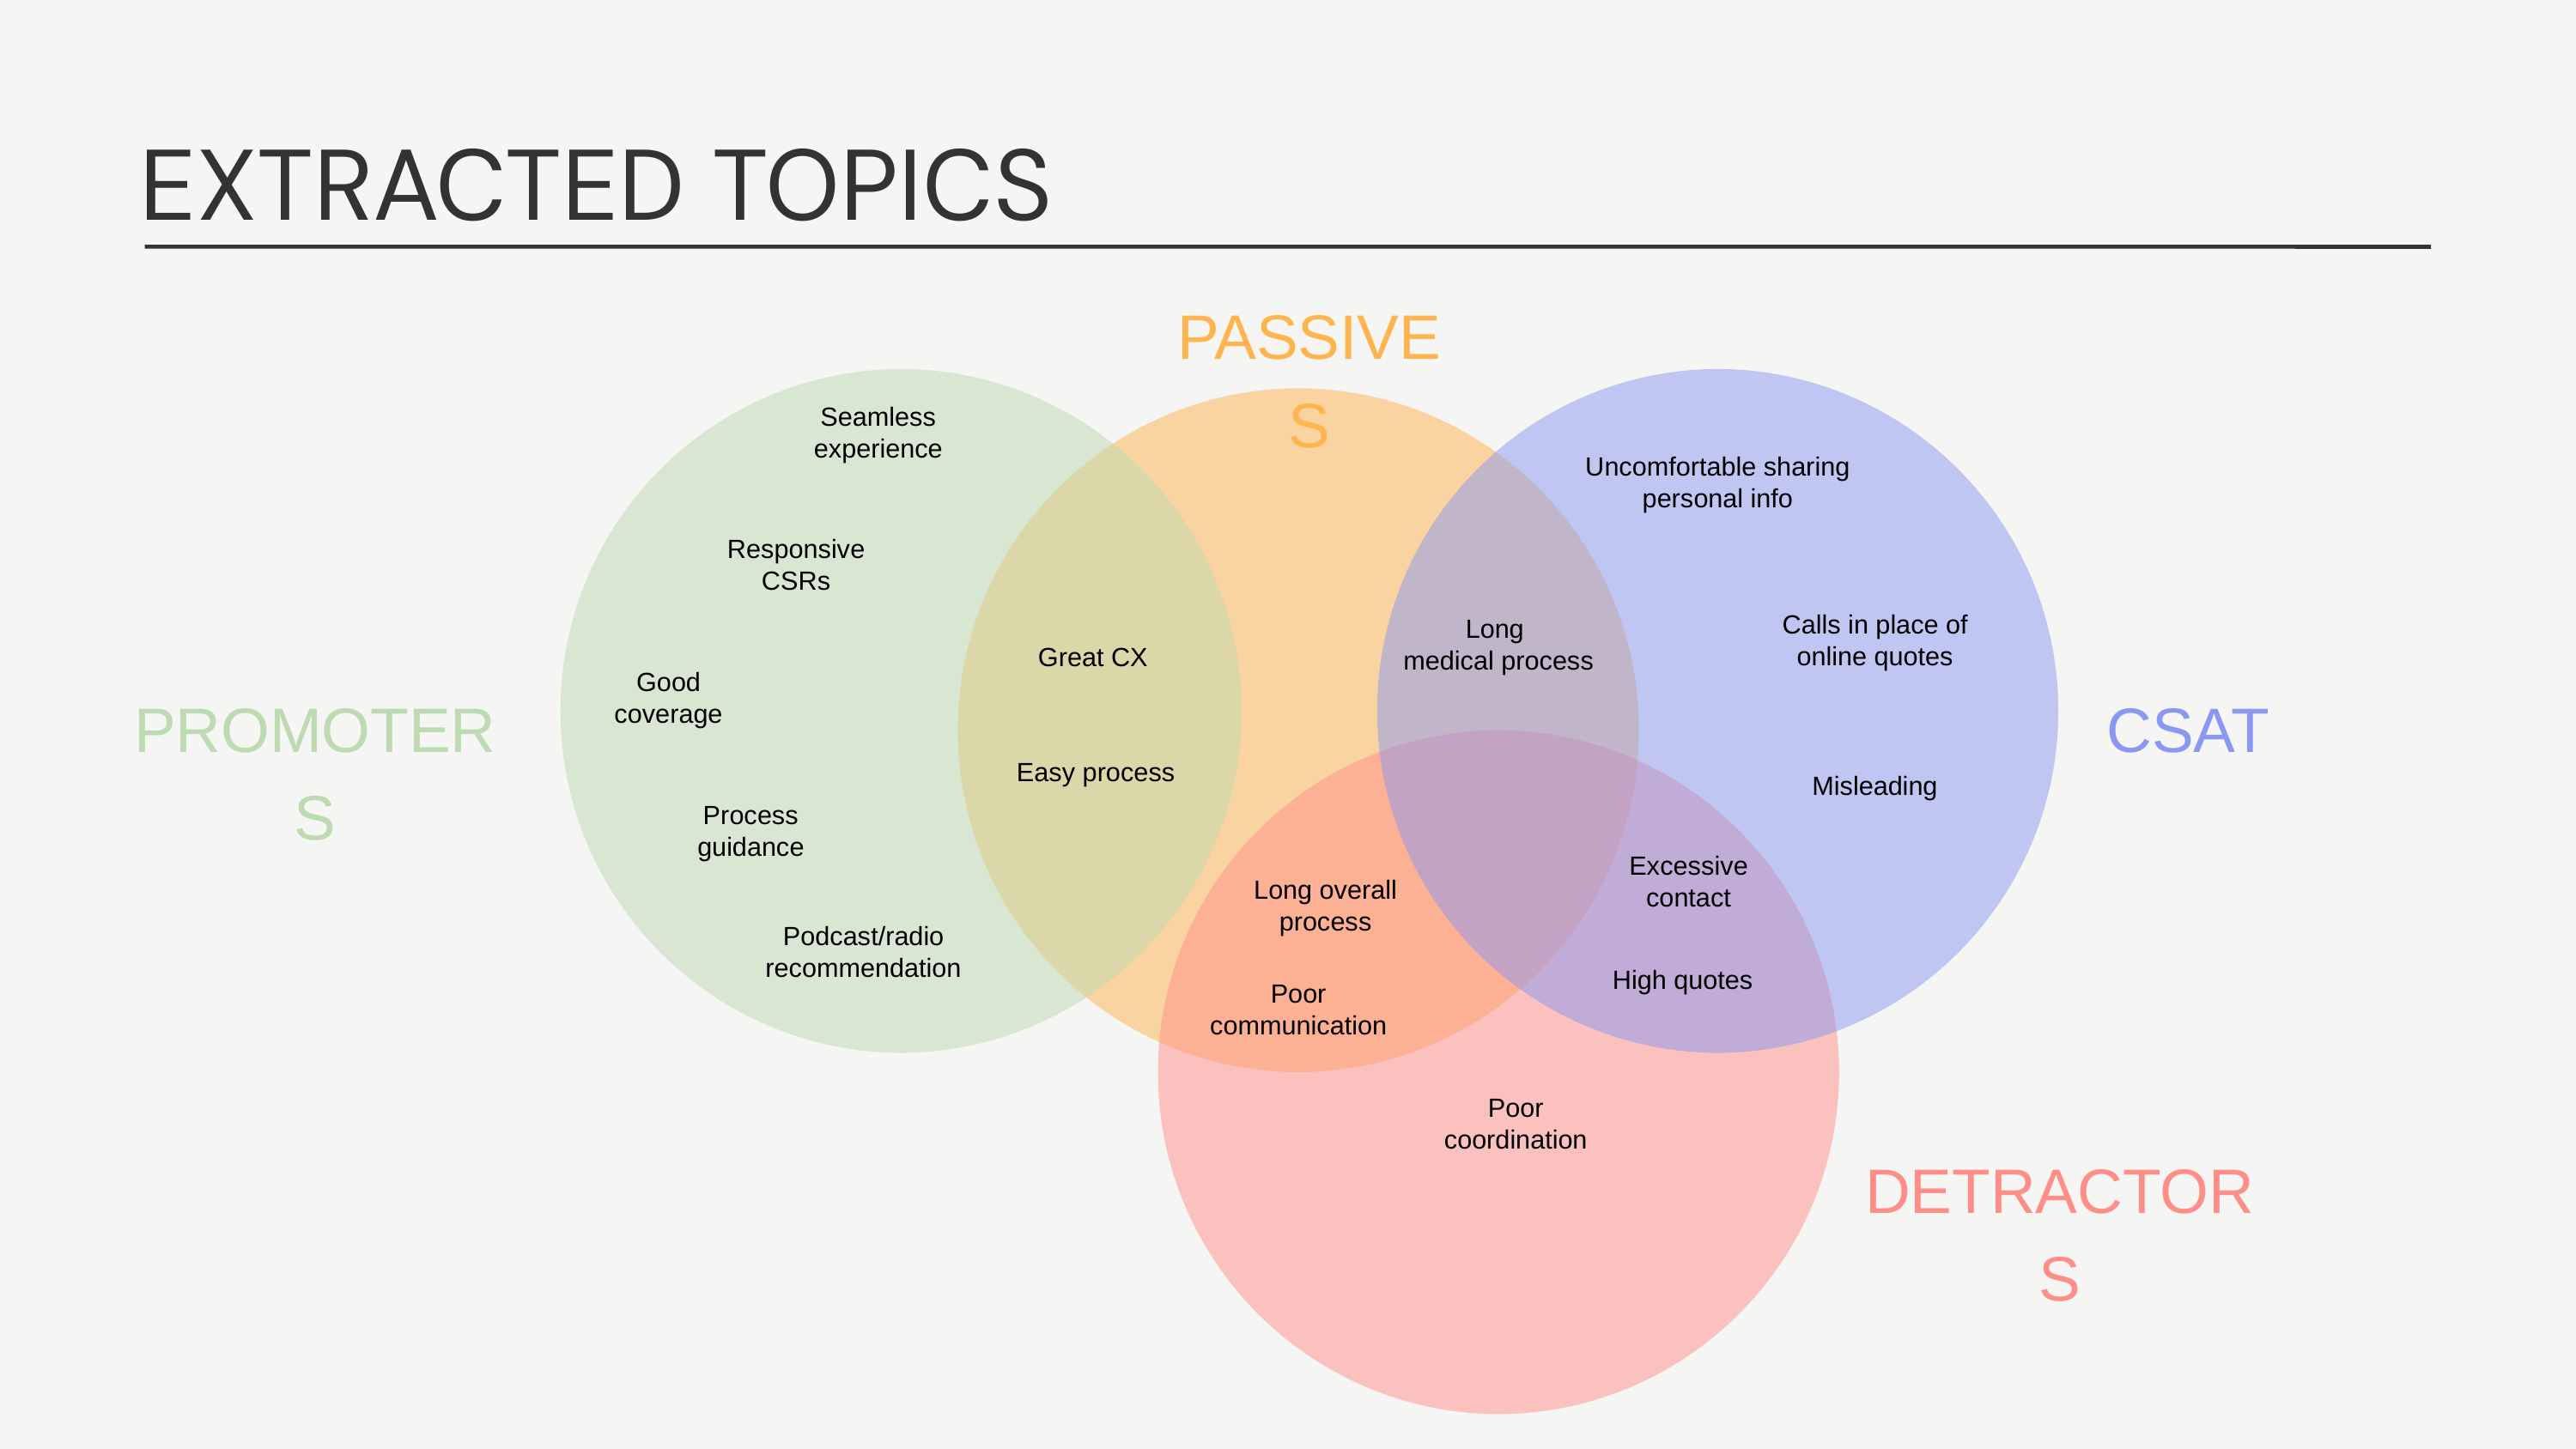

EXTRACTED TOPICS

PASSIVES

Seamless experience
Uncomfortable sharing personal info
Responsive CSRs
Calls in place of online quotes
Long
medical process
Great CX
Good coverage

Easy process
Misleading
Process guidance
Excessive contact
Long overall process
Podcast/radio recommendation
High quotes
Poor communication
Poor coordination
PROMOTERS
CSAT
DETRACTORS